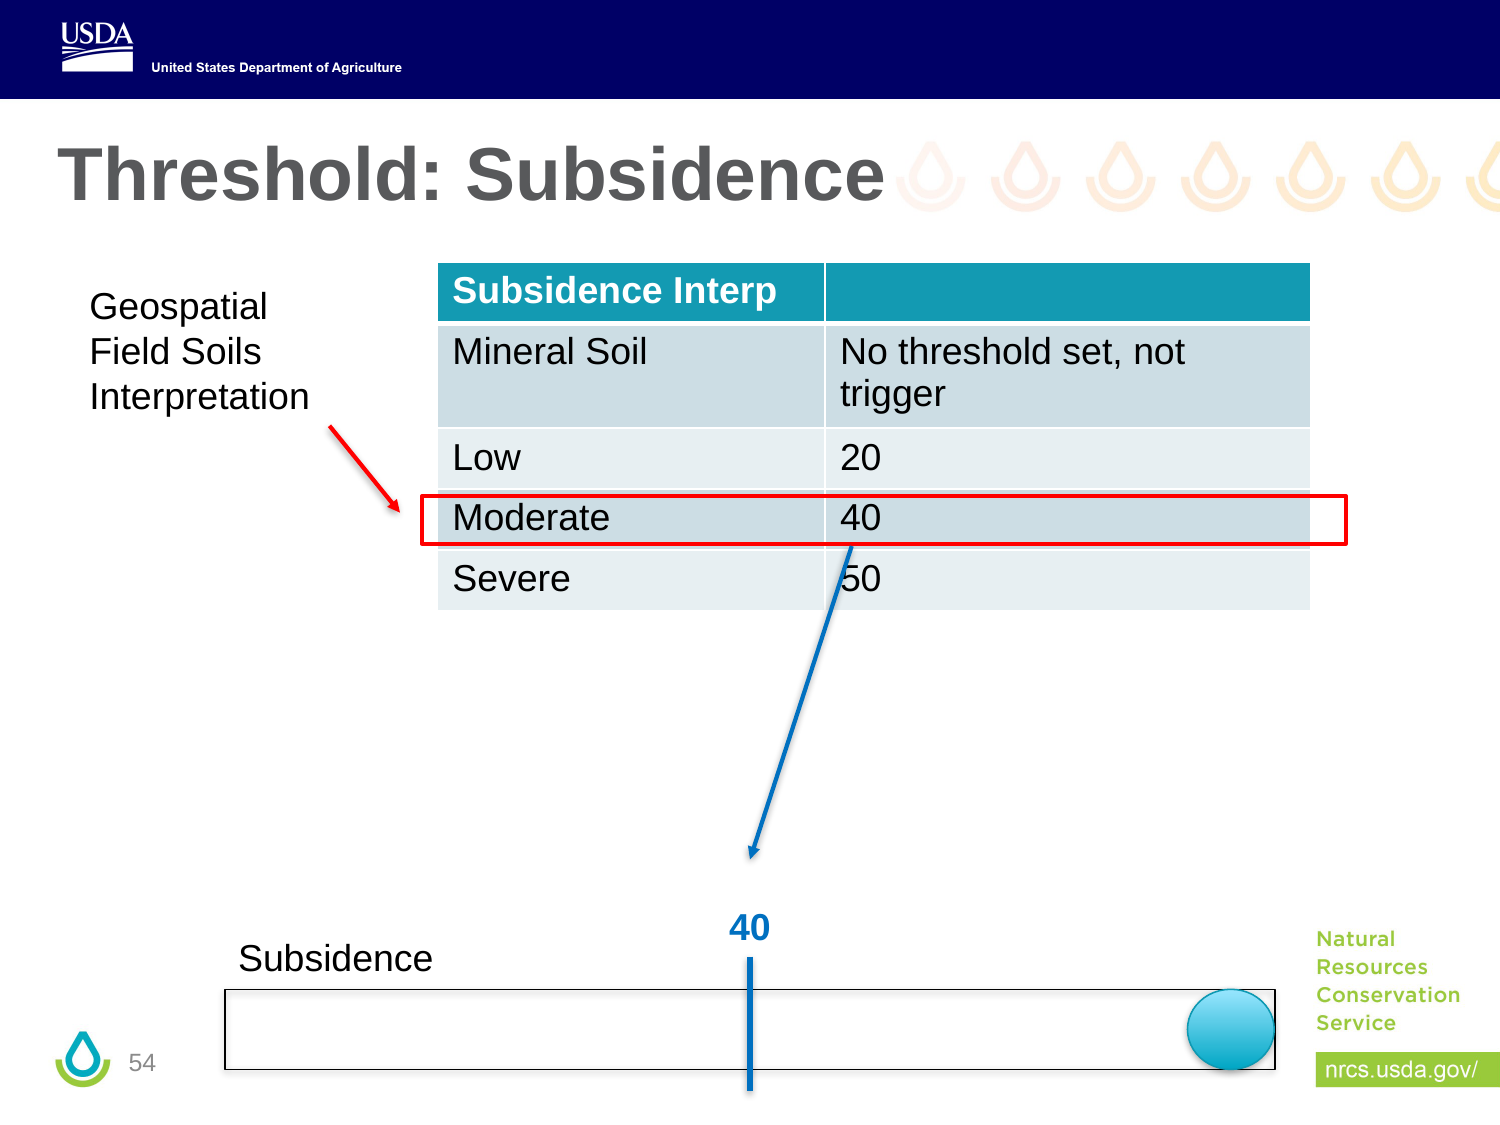

# Threshold: Subsidence
| Subsidence Interp |  |
| --- | --- |
| Mineral Soil | No threshold set, not trigger |
| Low | 20 |
| Moderate | 40 |
| Severe | 50 |
Geospatial Field Soils Interpretation

40
Subsidence

54